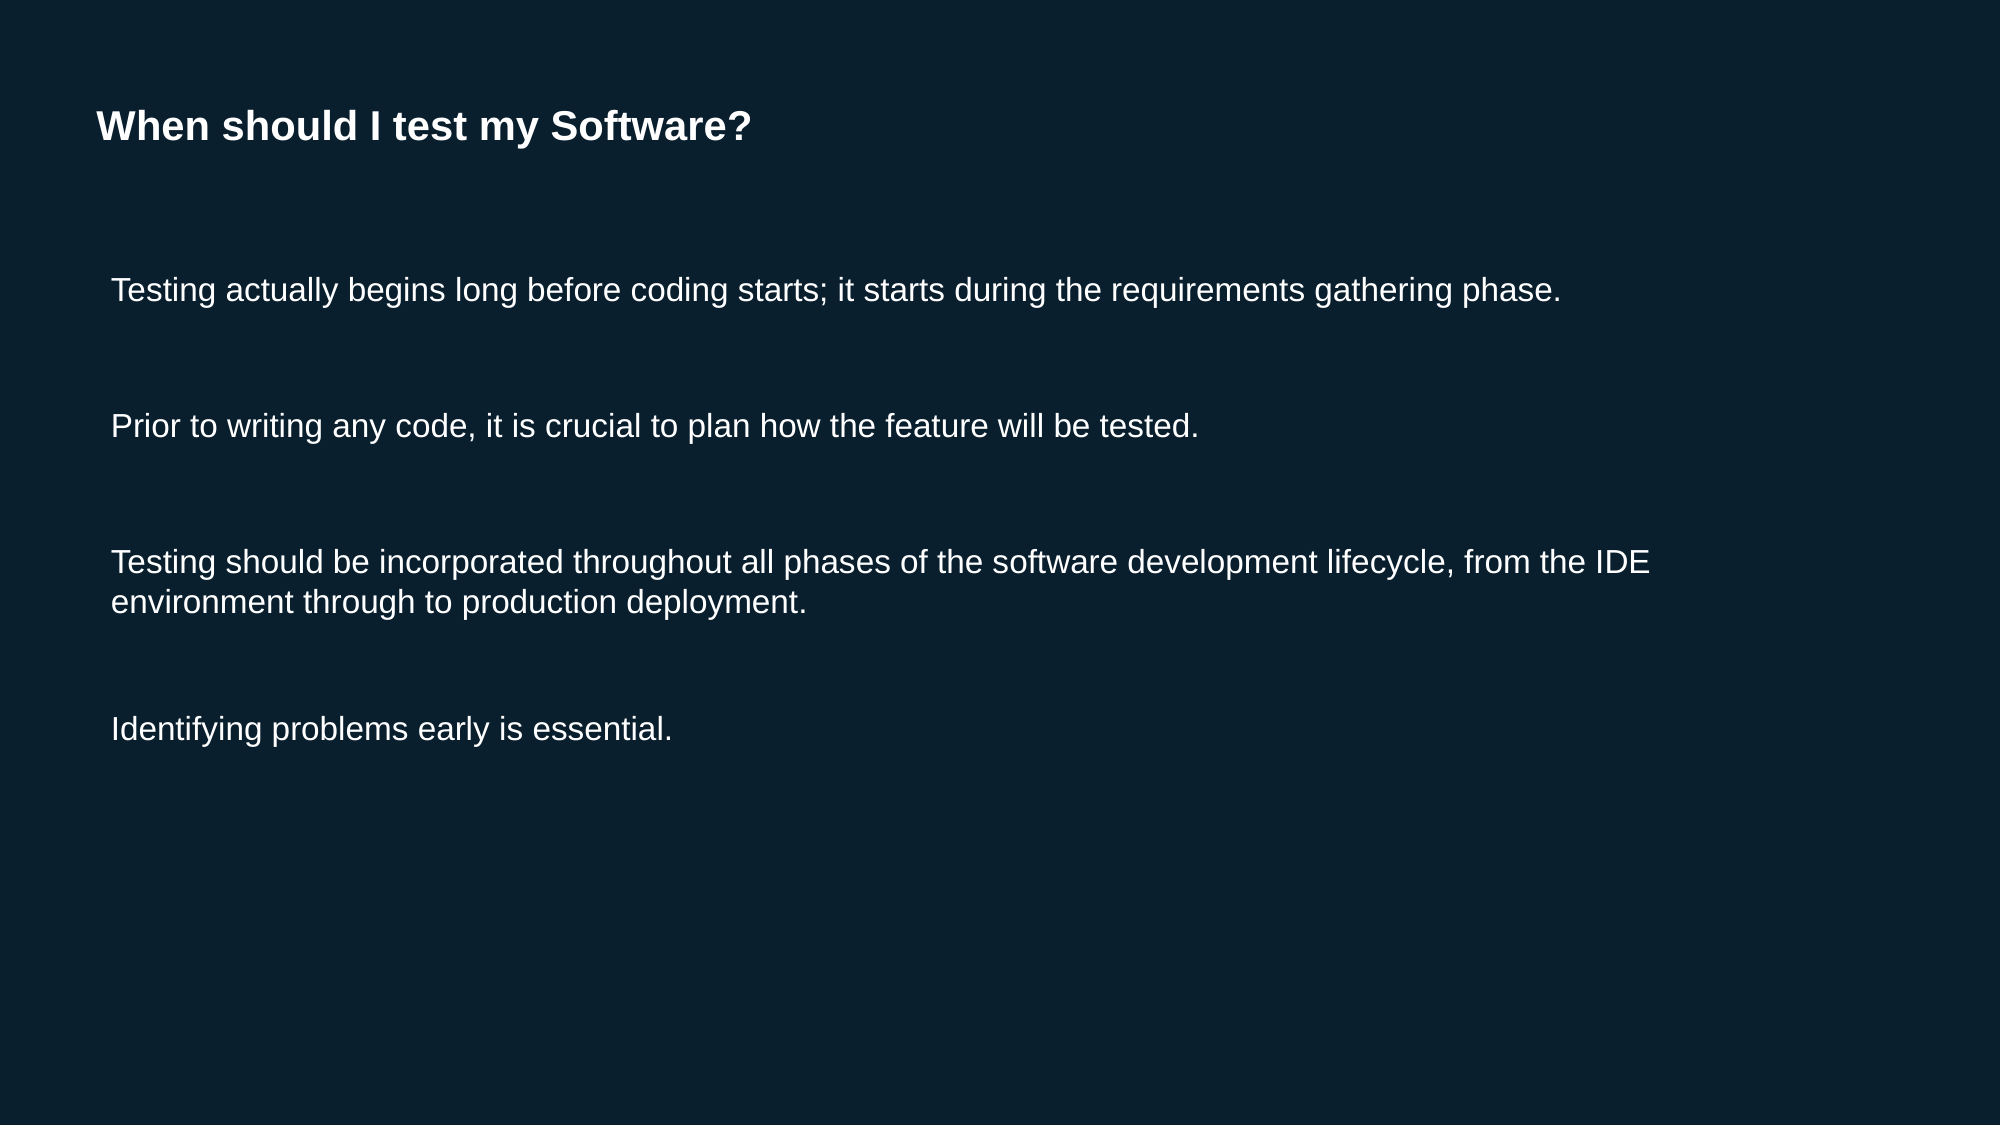

# When should I test my Software?
Testing actually begins long before coding starts; it starts during the requirements gathering phase.
​
Prior to writing any code, it is crucial to plan how the feature will be tested.
​
Testing should be incorporated throughout all phases of the software development lifecycle, from the IDE environment through to production deployment.
Identifying problems early is essential.